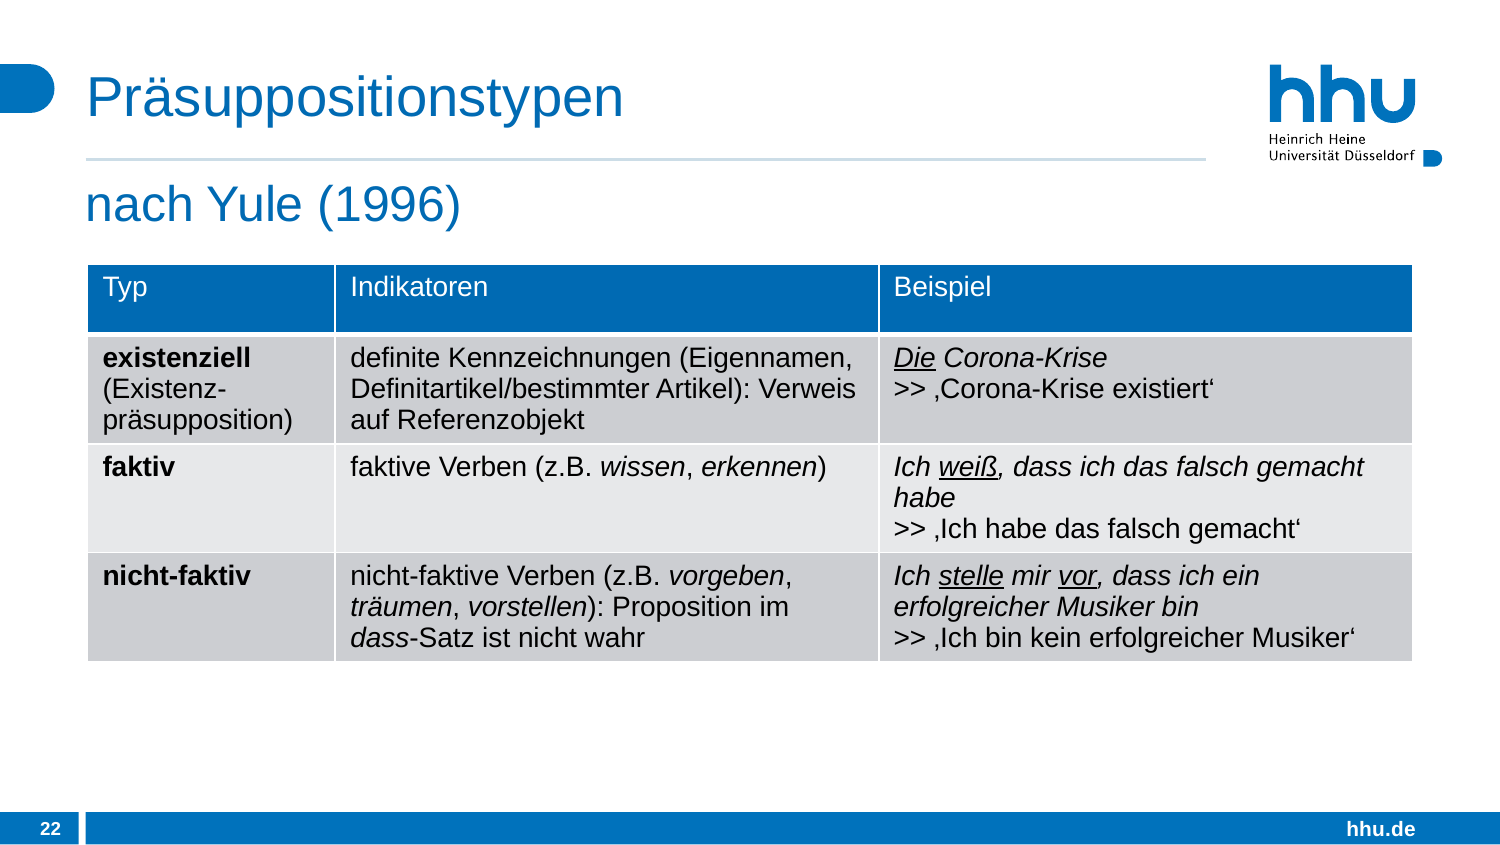

# Präsuppositionstypen
nach Yule (1996)

| Typ | Indikatoren | Beispiel |
| --- | --- | --- |
| existenziell (Existenz- präsupposition) | definite Kennzeichnungen (Eigennamen, Definitartikel/bestimmter Artikel): Verweis auf Referenzobjekt | Die Corona-Krise >> ‚Corona-Krise existiert‘ |
| faktiv | faktive Verben (z.B. wissen, erkennen) | Ich weiß, dass ich das falsch gemacht habe >> ‚Ich habe das falsch gemacht‘ |
| nicht-faktiv | nicht-faktive Verben (z.B. vorgeben, träumen, vorstellen): Proposition im dass-Satz ist nicht wahr | Ich stelle mir vor, dass ich ein erfolgreicher Musiker bin >> ‚Ich bin kein erfolgreicher Musiker‘ |
22